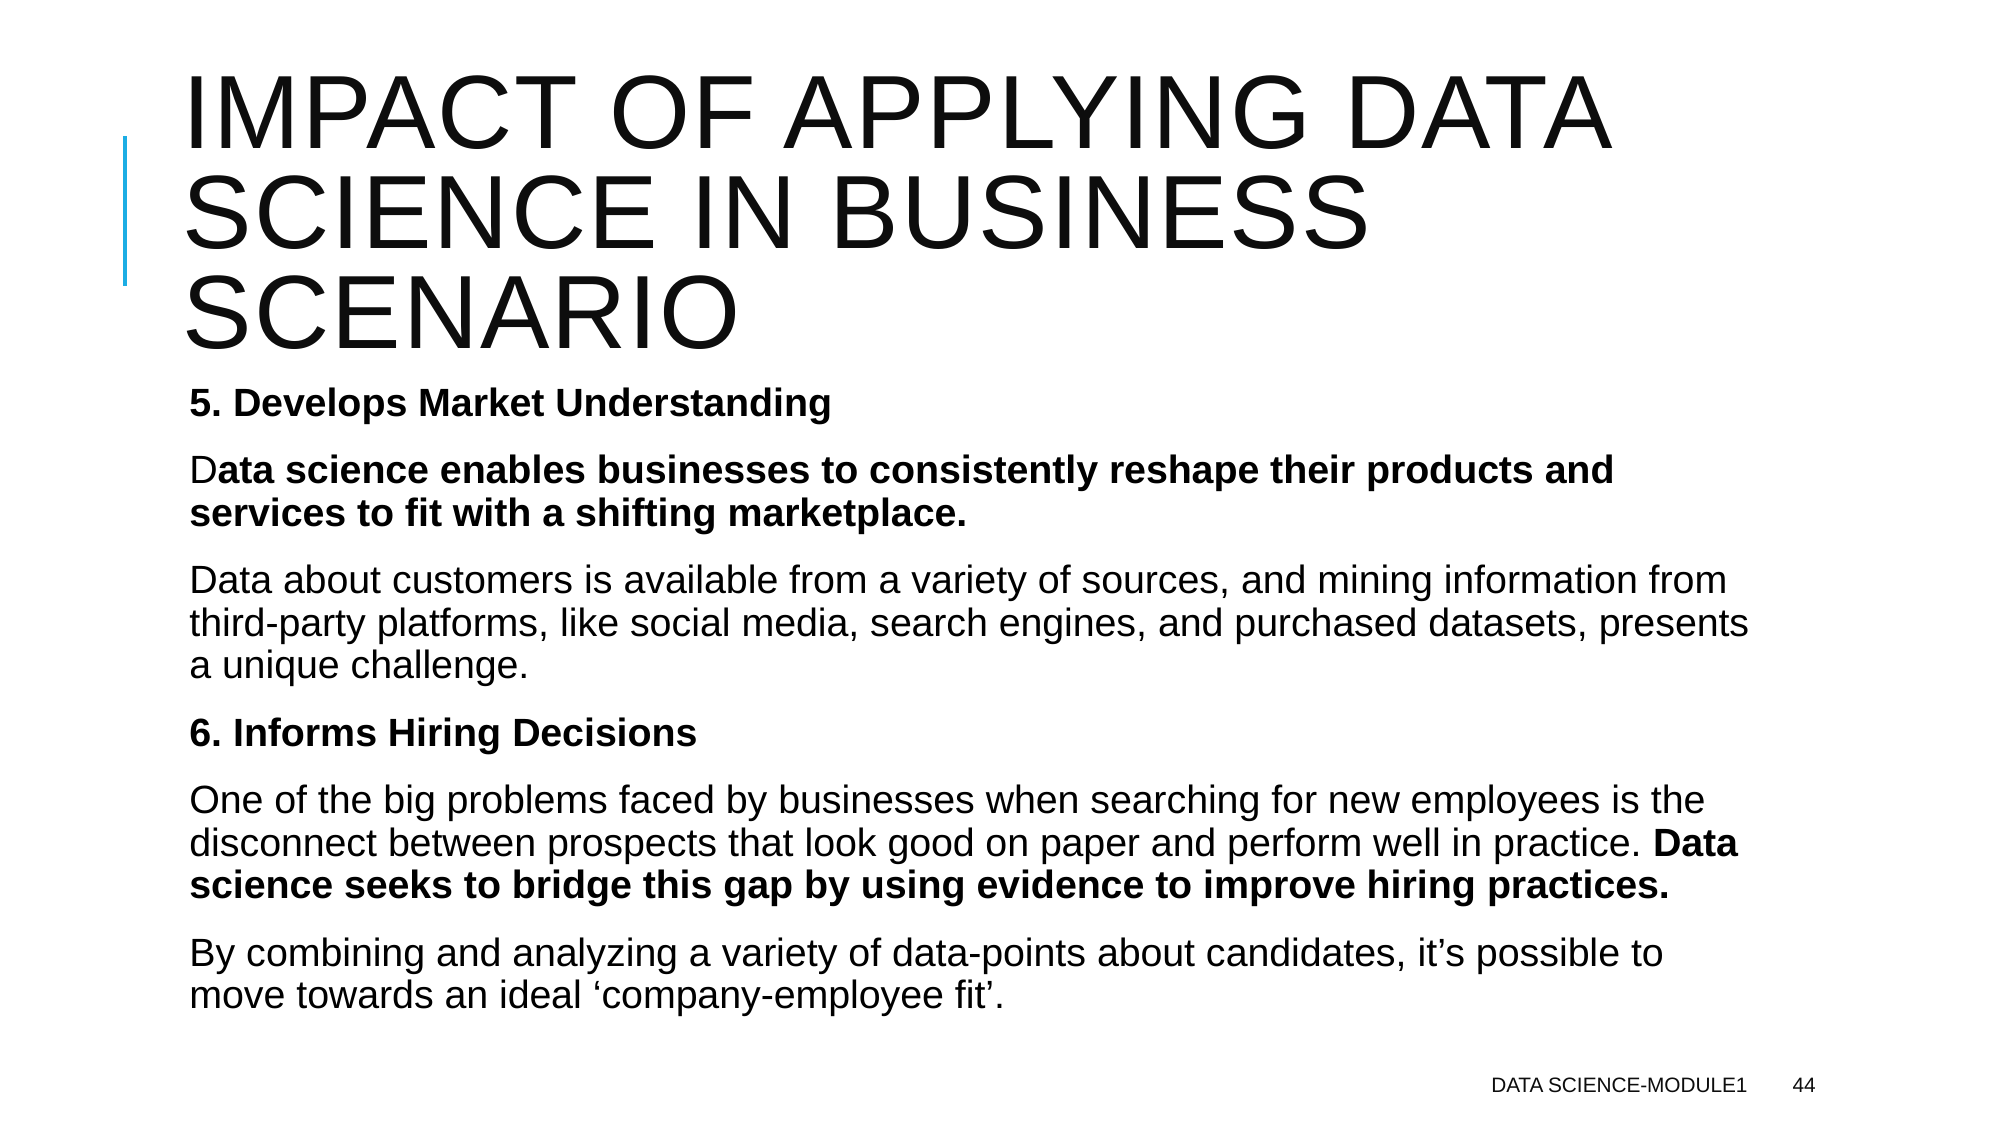

# Impact of applying Data Science in business scenario
5. Develops Market Understanding
Data science enables businesses to consistently reshape their products and services to fit with a shifting marketplace.
Data about customers is available from a variety of sources, and mining information from third-party platforms, like social media, search engines, and purchased datasets, presents a unique challenge.
6. Informs Hiring Decisions
One of the big problems faced by businesses when searching for new employees is the disconnect between prospects that look good on paper and perform well in practice. Data science seeks to bridge this gap by using evidence to improve hiring practices.
By combining and analyzing a variety of data-points about candidates, it’s possible to move towards an ideal ‘company-employee fit’.

Data Science-Module1
44